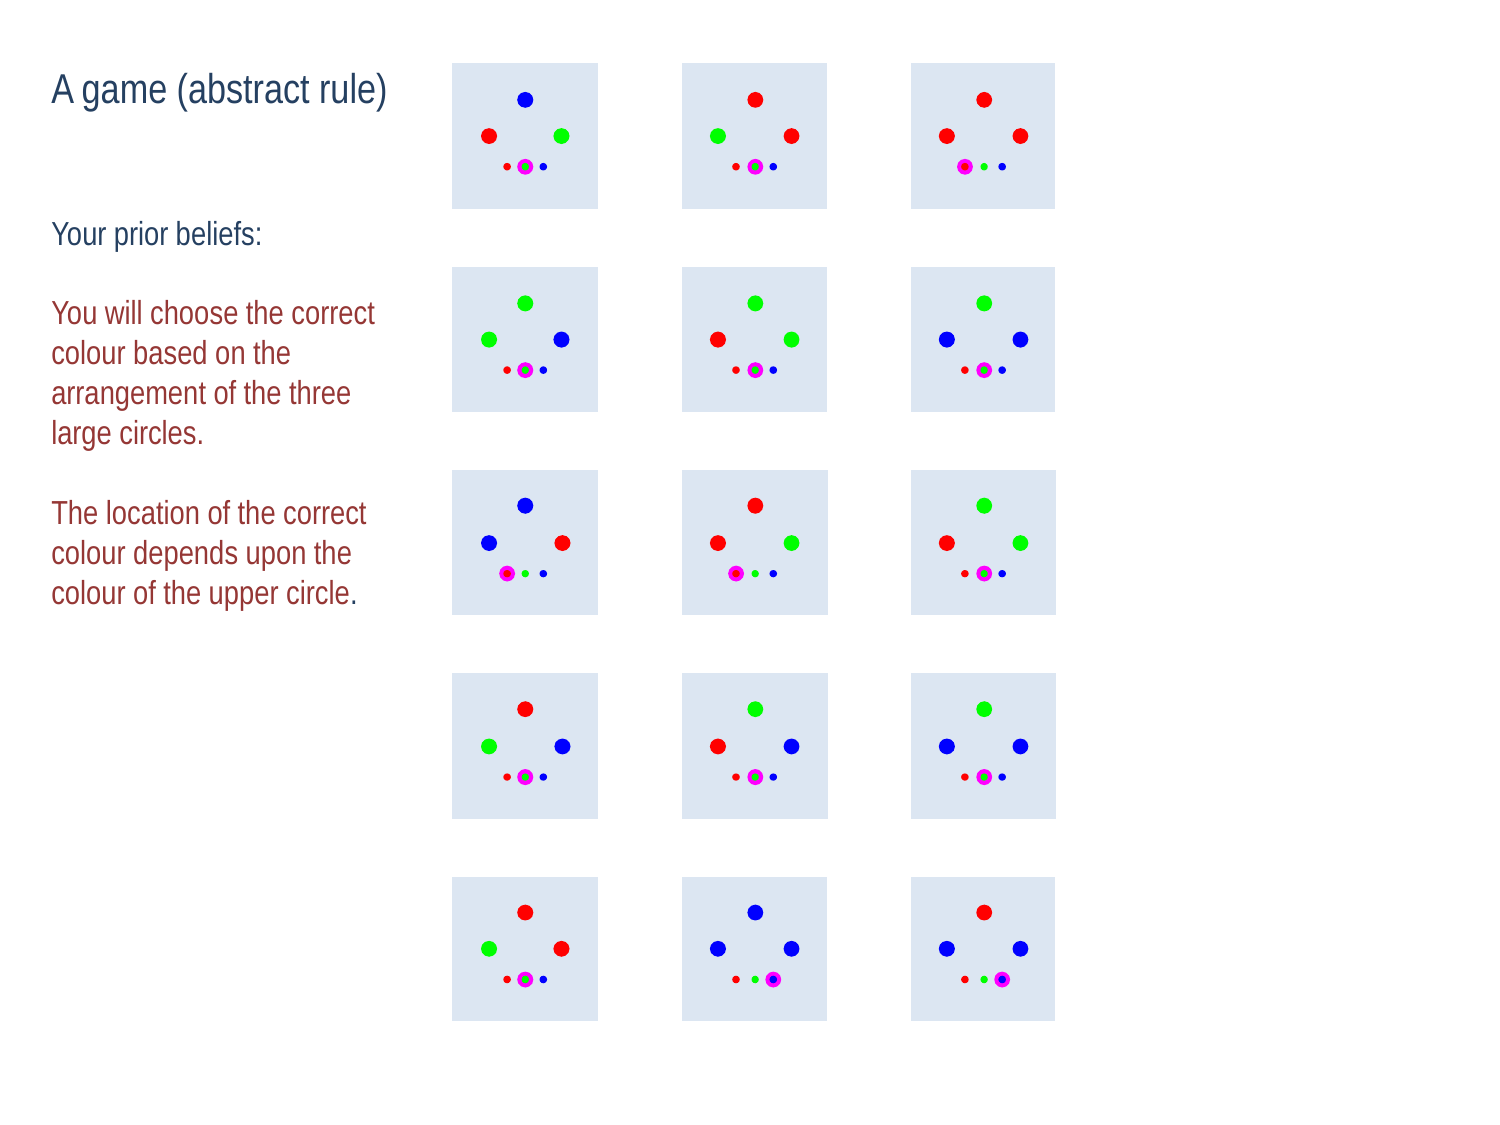

A game (abstract rule)

Your prior beliefs:

You will choose the correct colour based on the arrangement of the three large circles.

The location of the correct colour depends upon the colour of the upper circle.